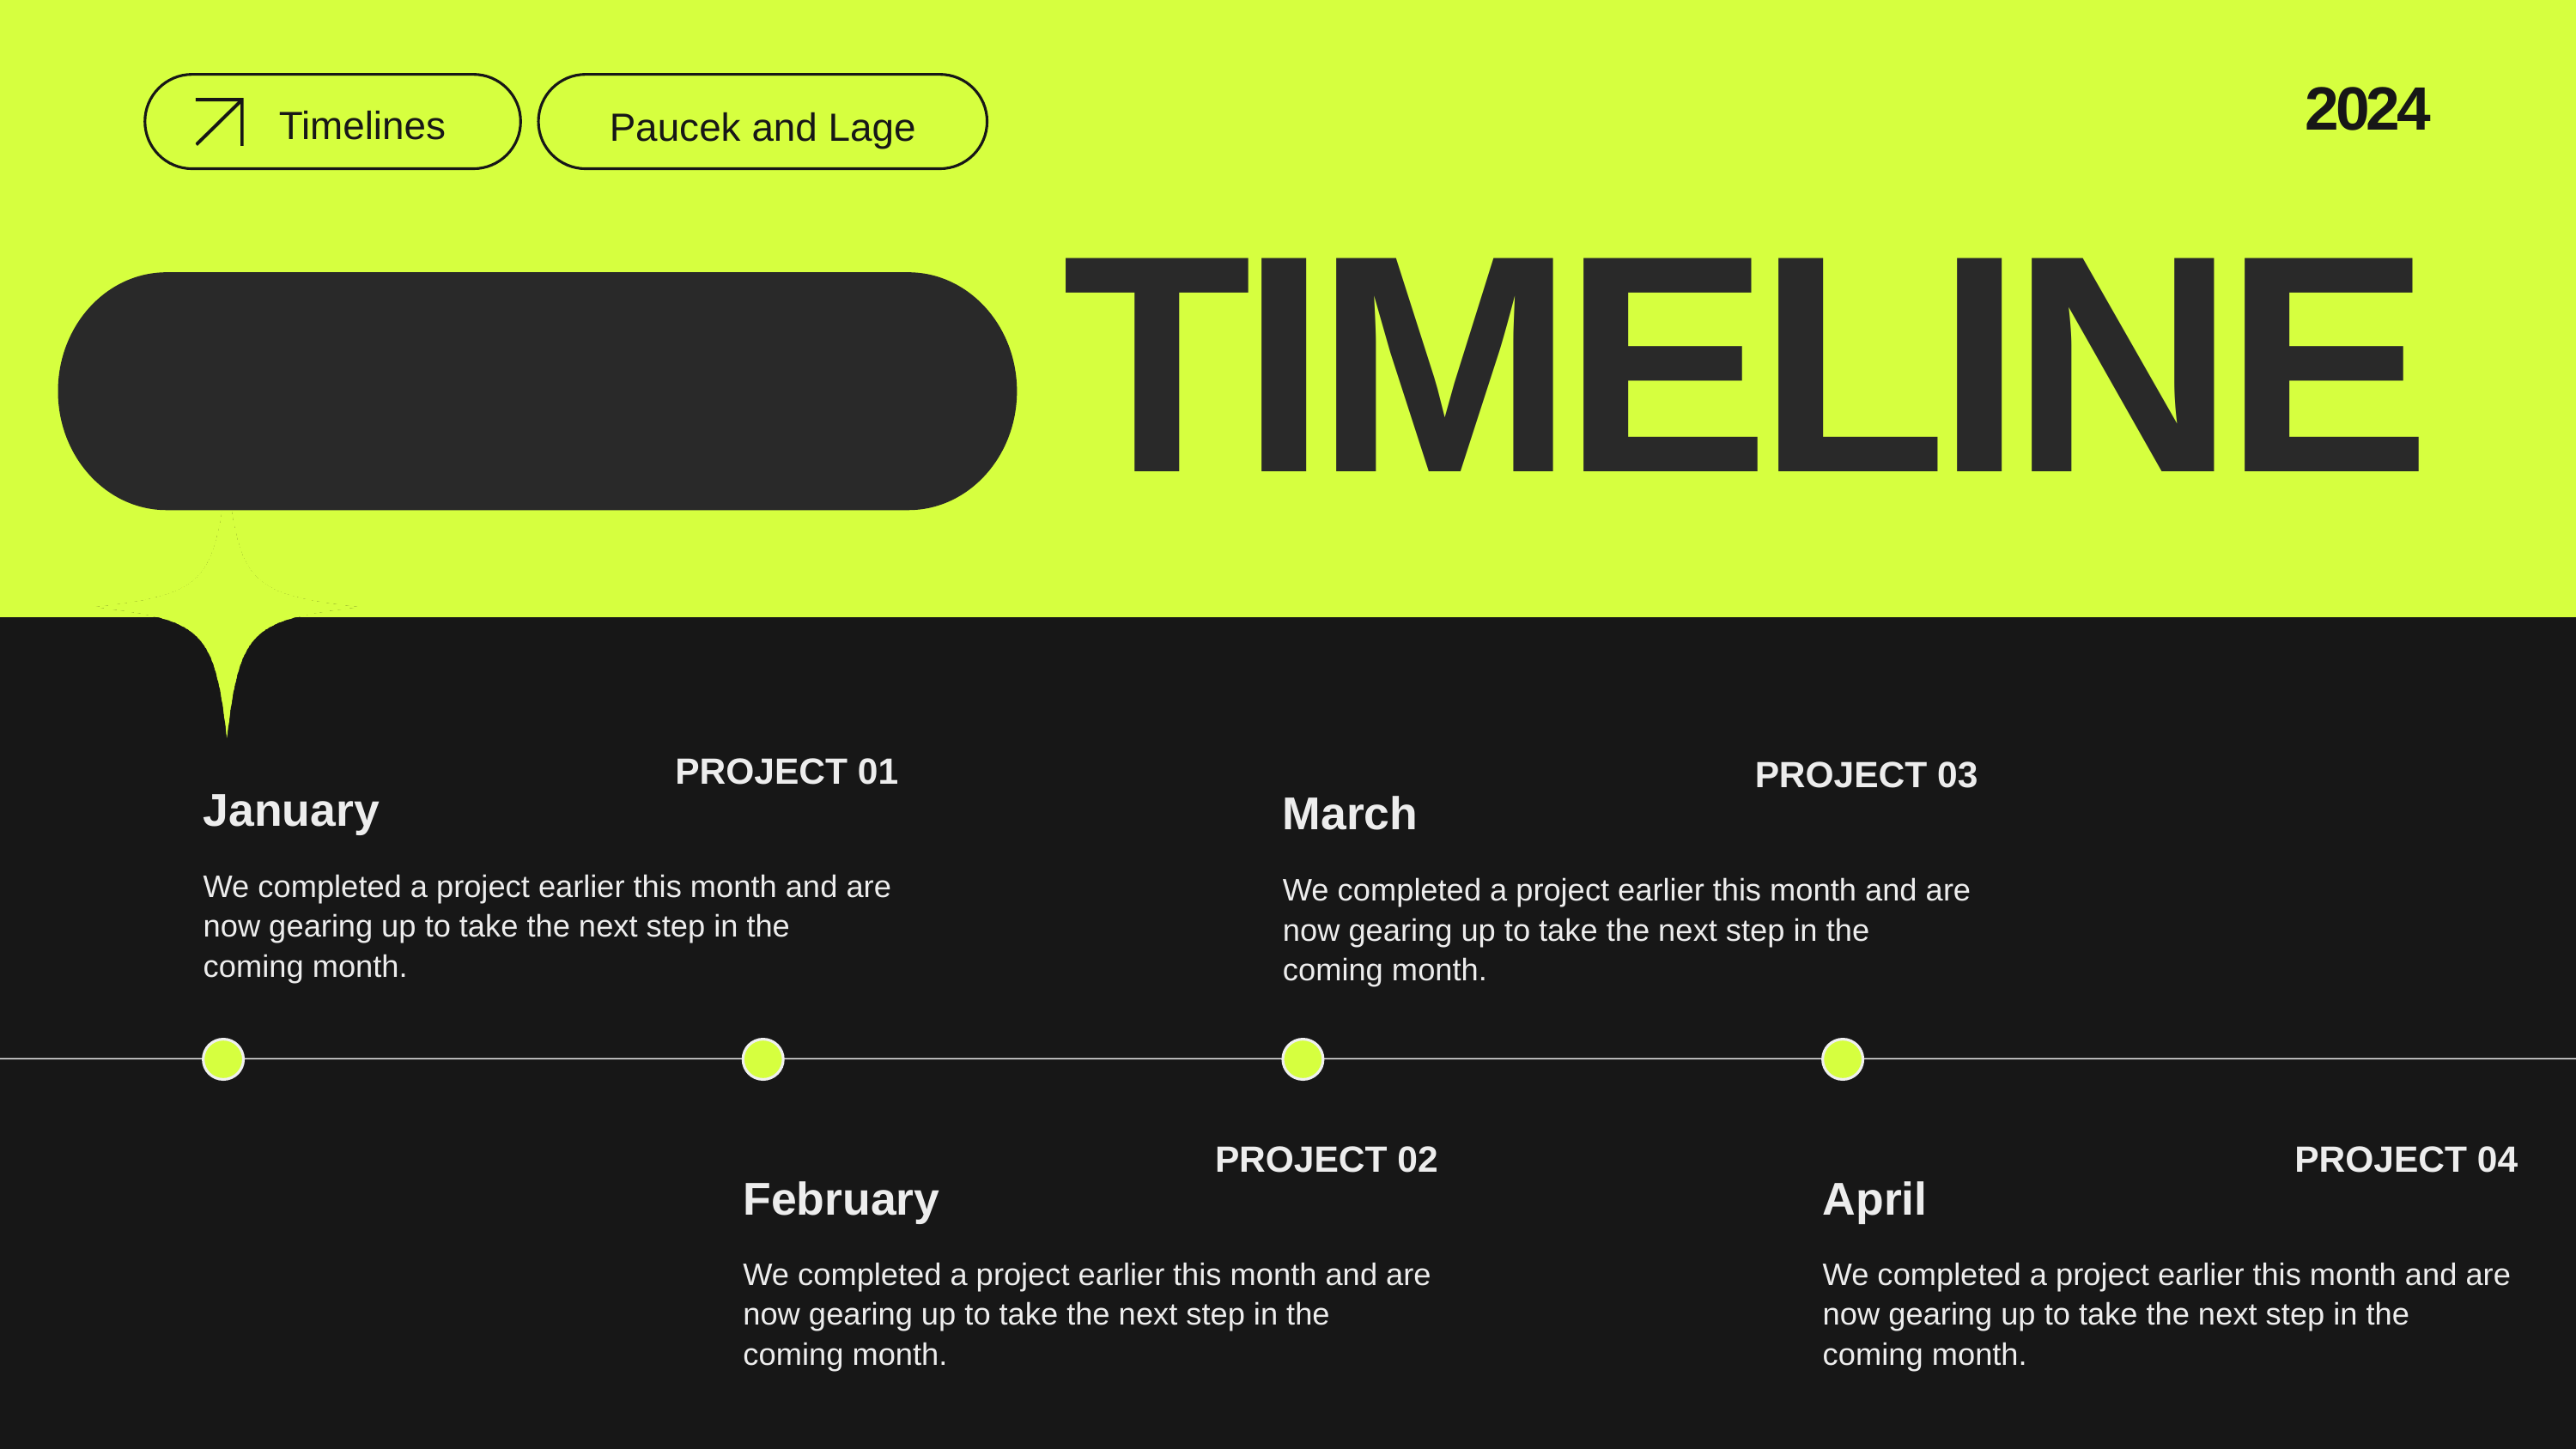

Paucek and Lage
2024
Timelines

TIMELINE

PROJECT 01
PROJECT 03
January
March
We completed a project earlier this month and are now gearing up to take the next step in the coming month.
We completed a project earlier this month and are now gearing up to take the next step in the coming month.

PROJECT 02
PROJECT 04
February
April
We completed a project earlier this month and are now gearing up to take the next step in the coming month.
We completed a project earlier this month and are now gearing up to take the next step in the coming month.